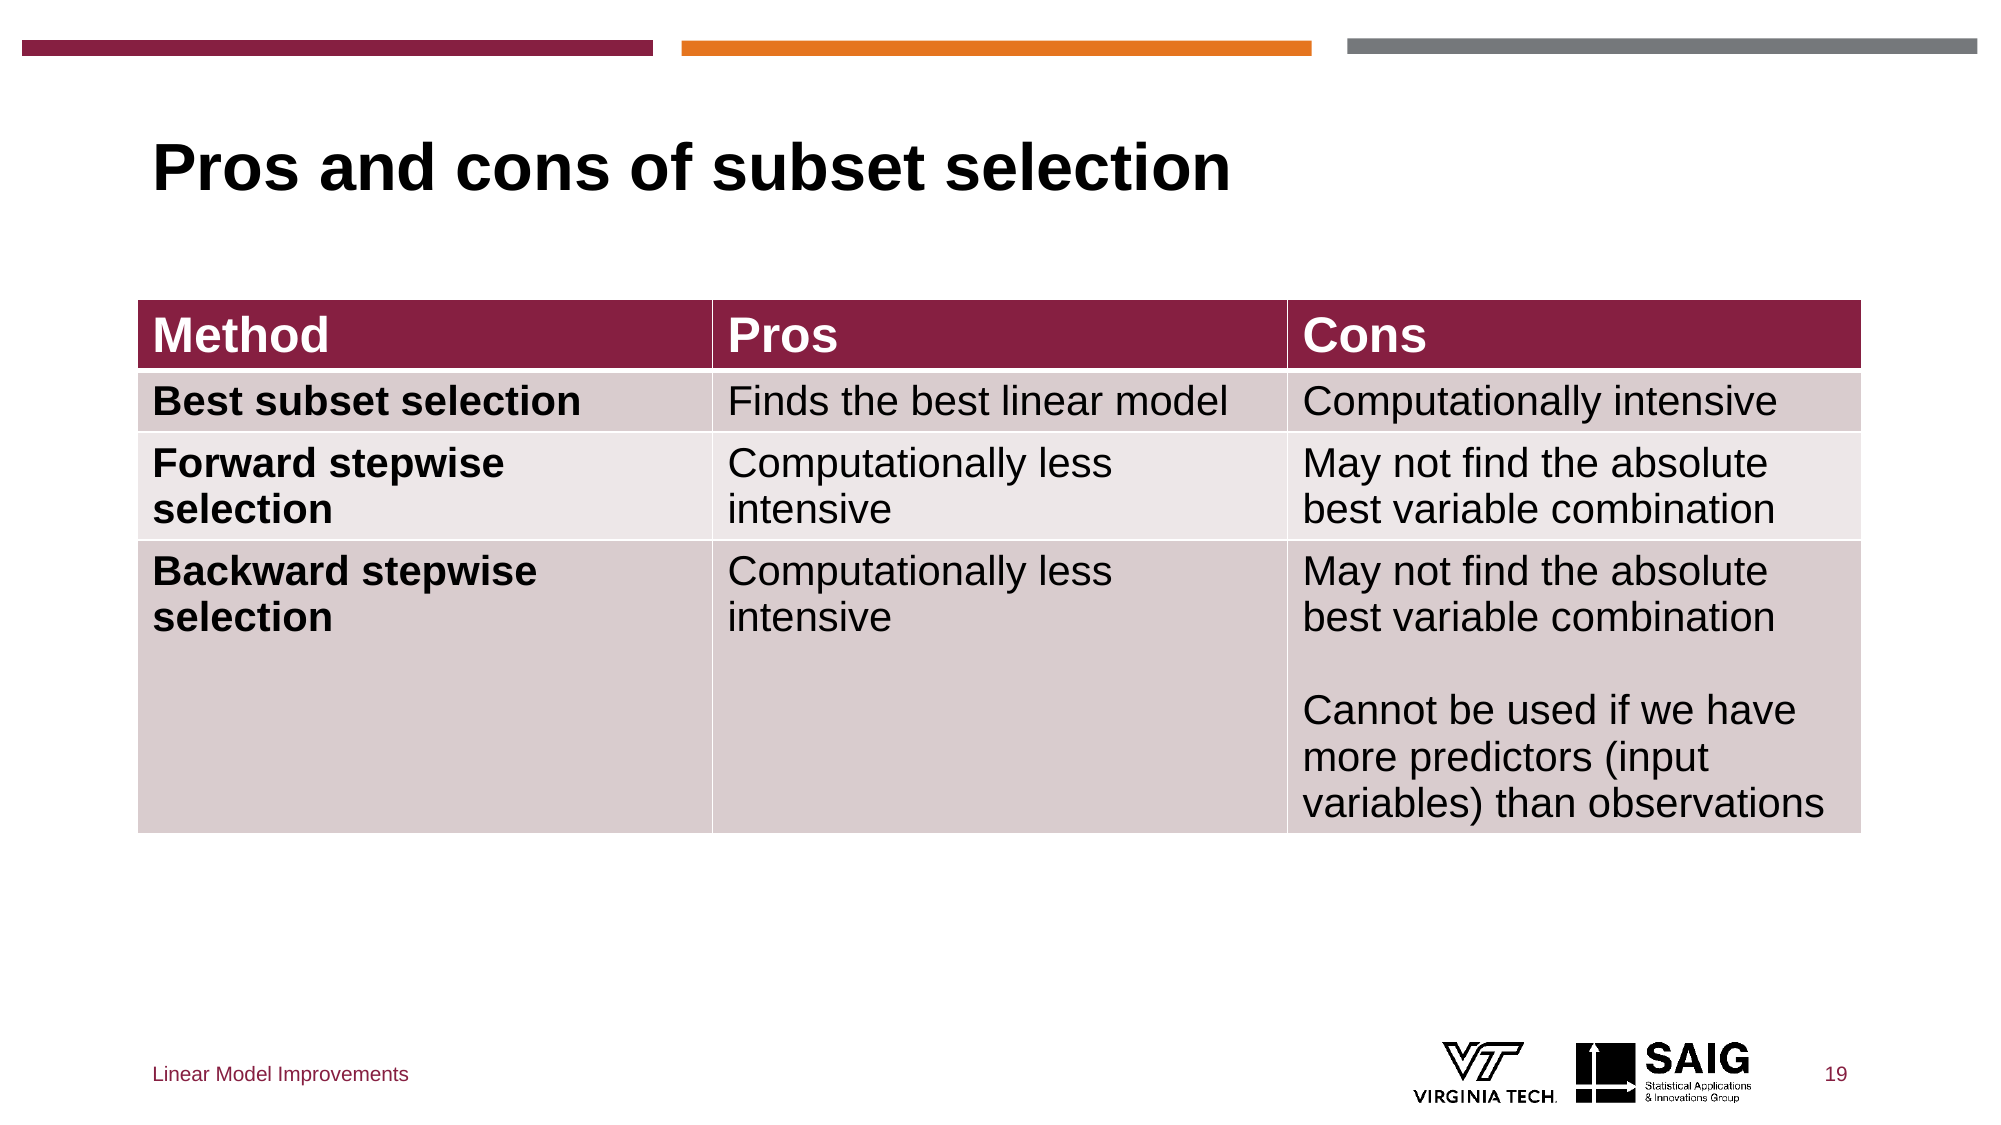

# Pros and cons of subset selection
| Method | Pros | Cons |
| --- | --- | --- |
| Best subset selection | Finds the best linear model | Computationally intensive |
| Forward stepwise selection | Computationally less intensive | May not find the absolute best variable combination |
| Backward stepwise selection | Computationally less intensive | May not find the absolute best variable combination Cannot be used if we have more predictors (input variables) than observations |
Linear Model Improvements
19